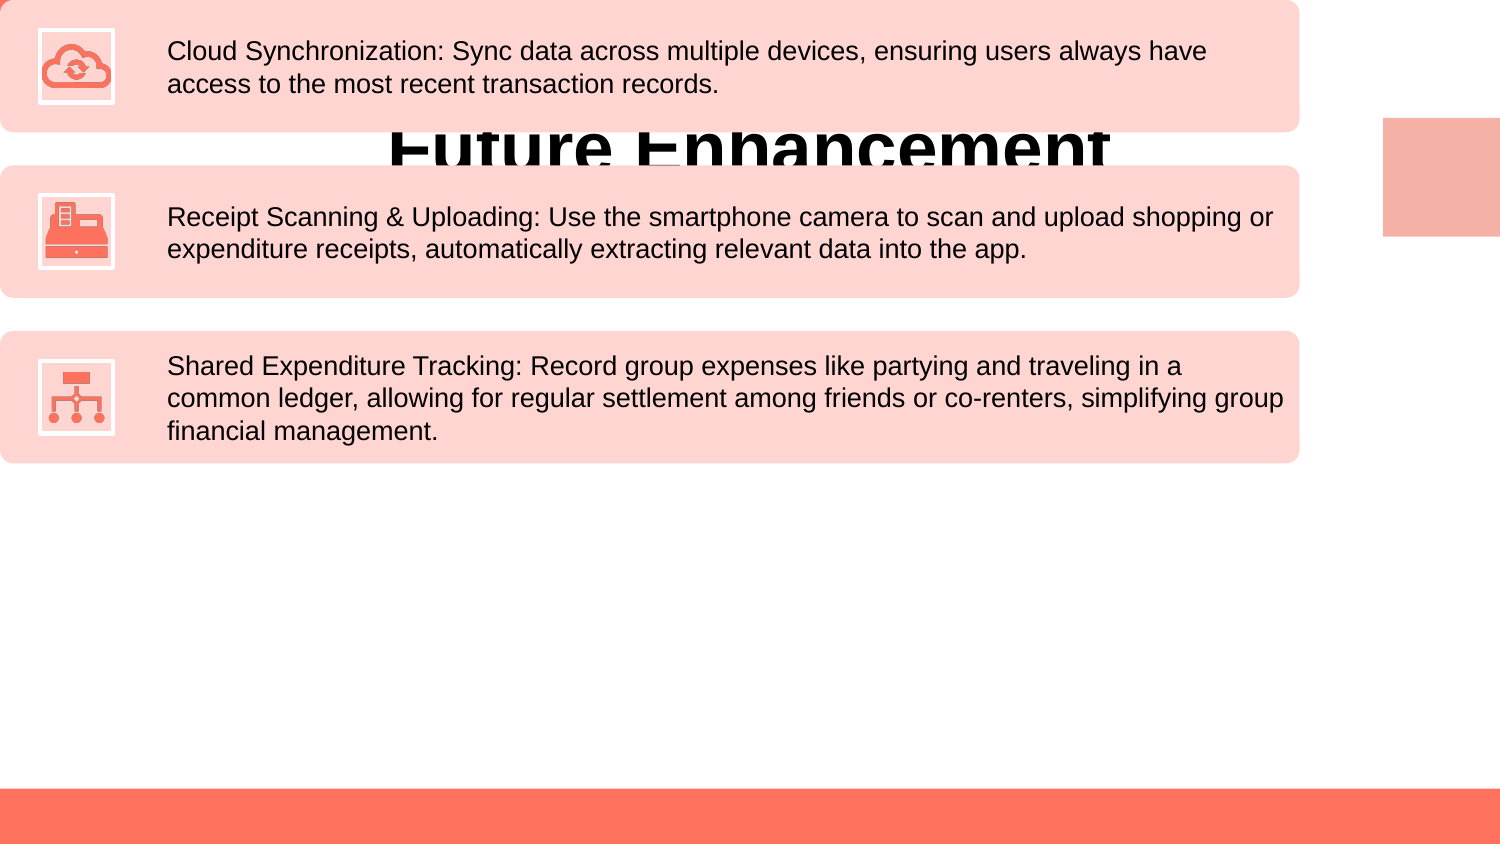

# Future Enhancement
Cloud Synchronization: Sync data across multiple devices, ensuring users always have access to the most recent transaction records.
Receipt Scanning & Uploading: Use the smartphone camera to scan and upload shopping or expenditure receipts, automatically extracting relevant data into the app.
Shared Expenditure Tracking: Record group expenses like partying and traveling in a common ledger, allowing for regular settlement among friends or co-renters, simplifying group financial management.